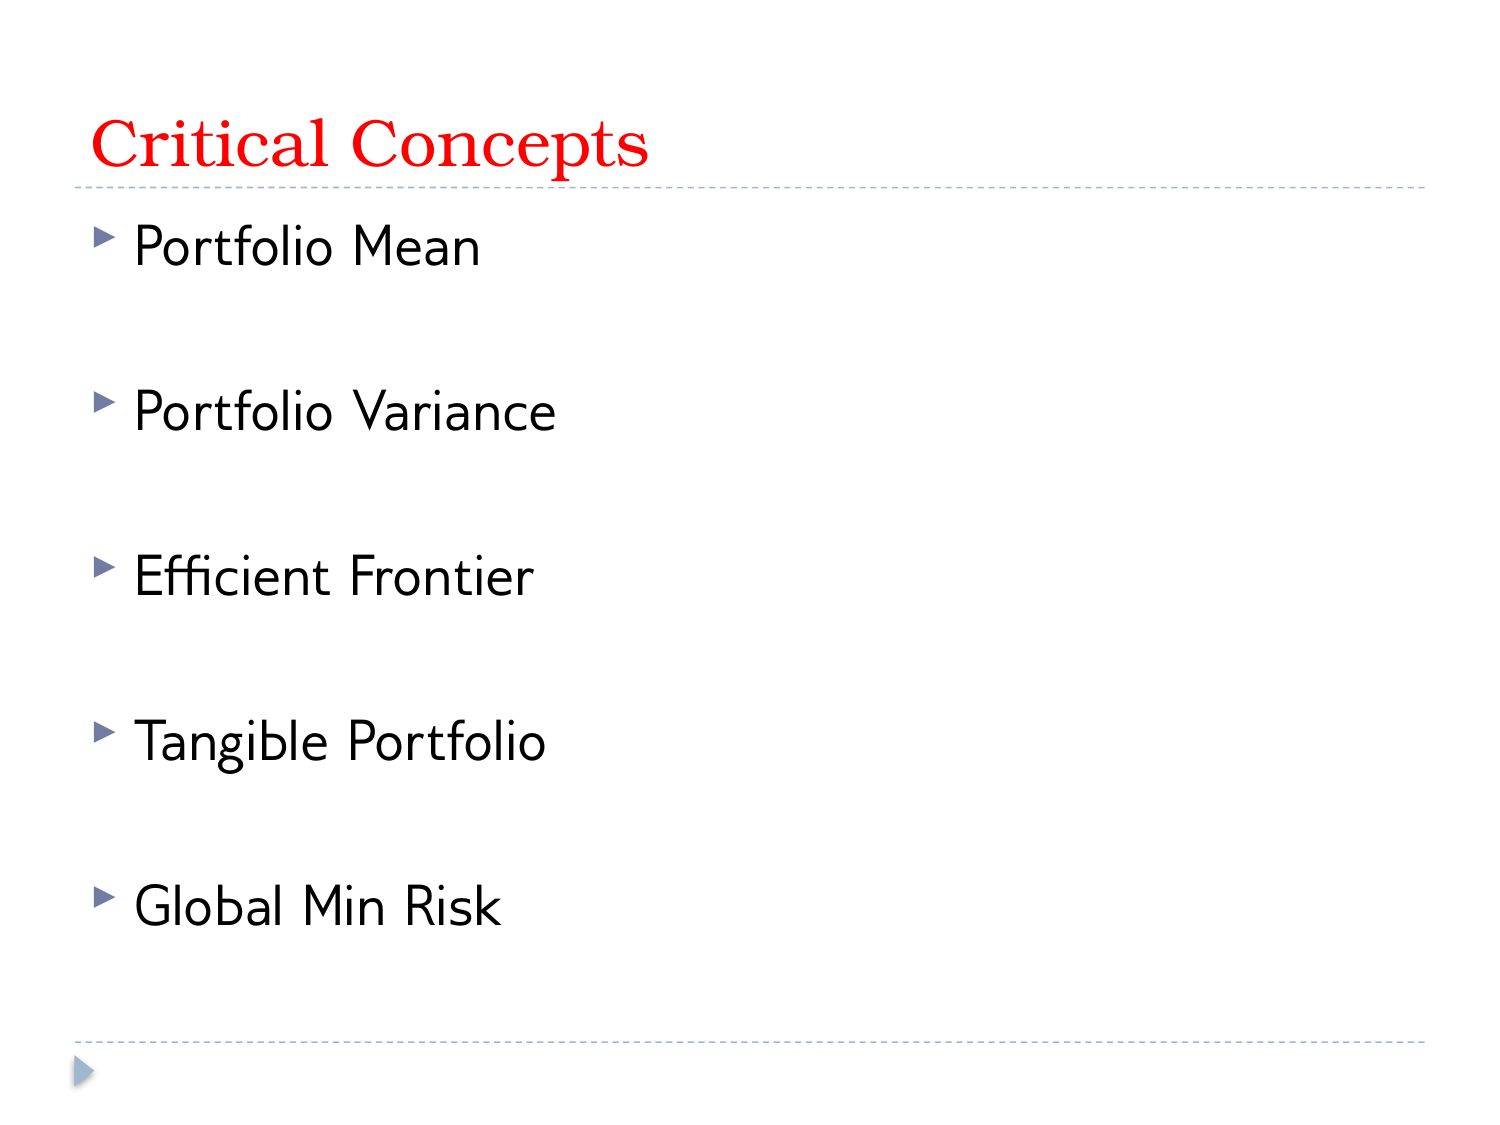

# Critical Concepts
Portfolio Mean

Portfolio Variance

Efficient Frontier

Tangible Portfolio

Global Min Risk